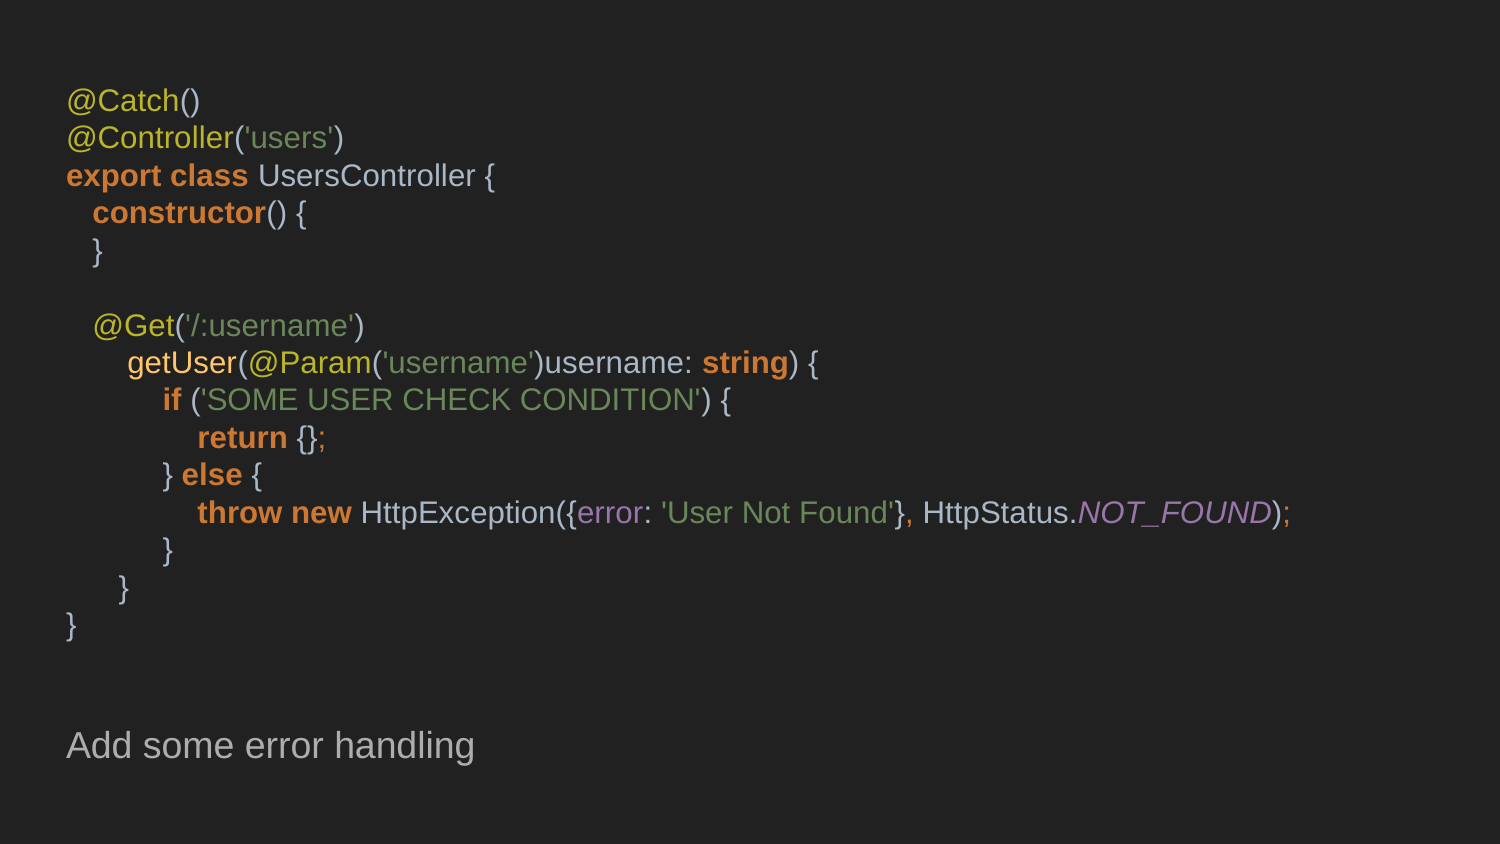

@Catch()
@Controller('users')
export class UsersController {
   constructor() {
   }

   @Get('/:username')
       getUser(@Param('username')username: string) {
           if ('SOME USER CHECK CONDITION') {
               return {};
           } else {
               throw new HttpException({error: 'User Not Found'}, HttpStatus.NOT_FOUND);
           }
      }
}
Add some error handling